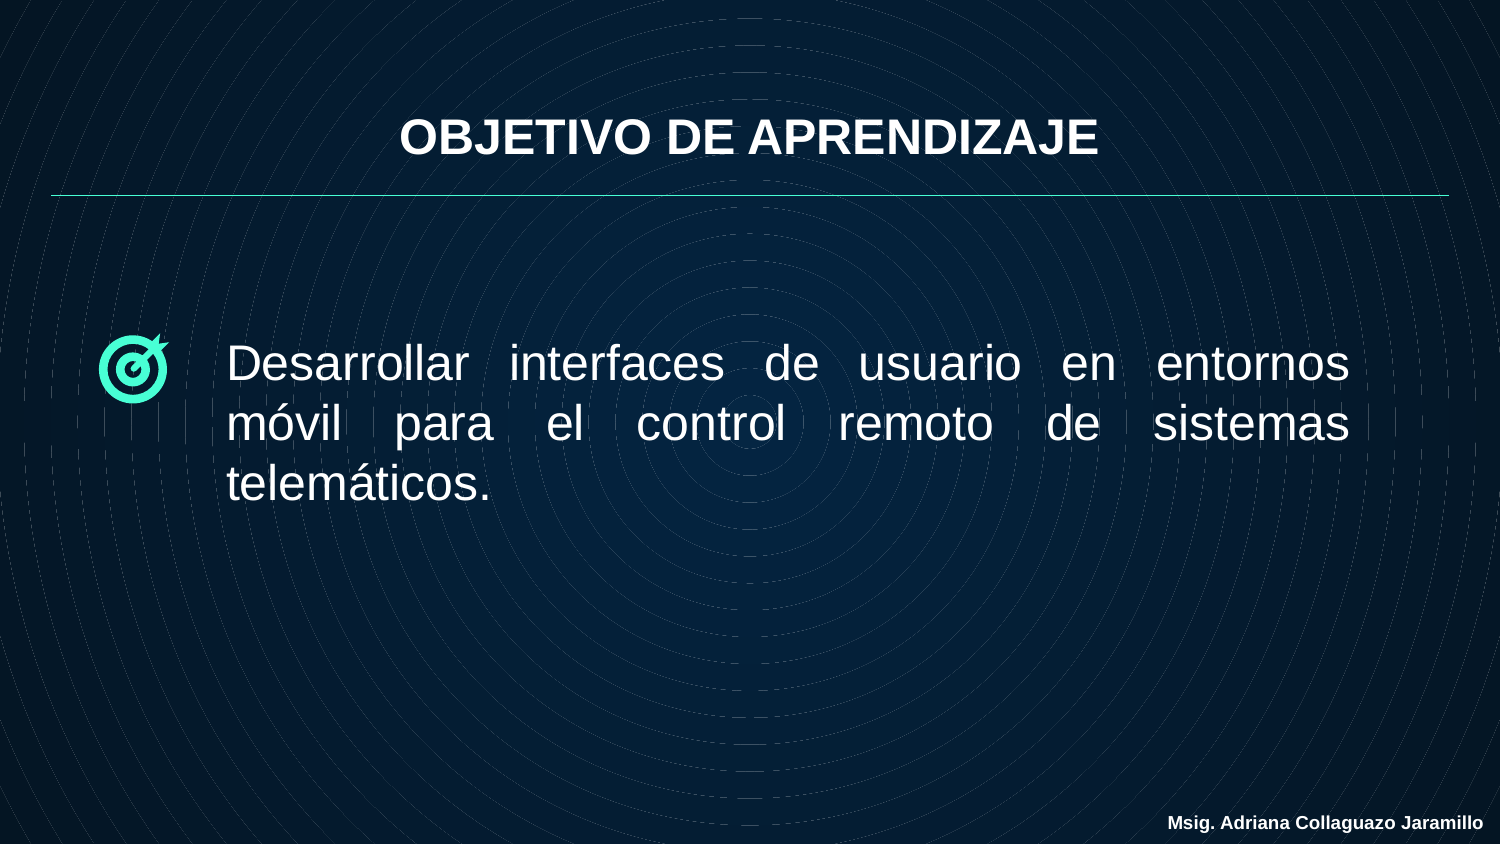

# OBJETIVO DE APRENDIZAJE
Desarrollar interfaces de usuario en entornos móvil para el control remoto de sistemas telemáticos.

Msig. Adriana Collaguazo Jaramillo